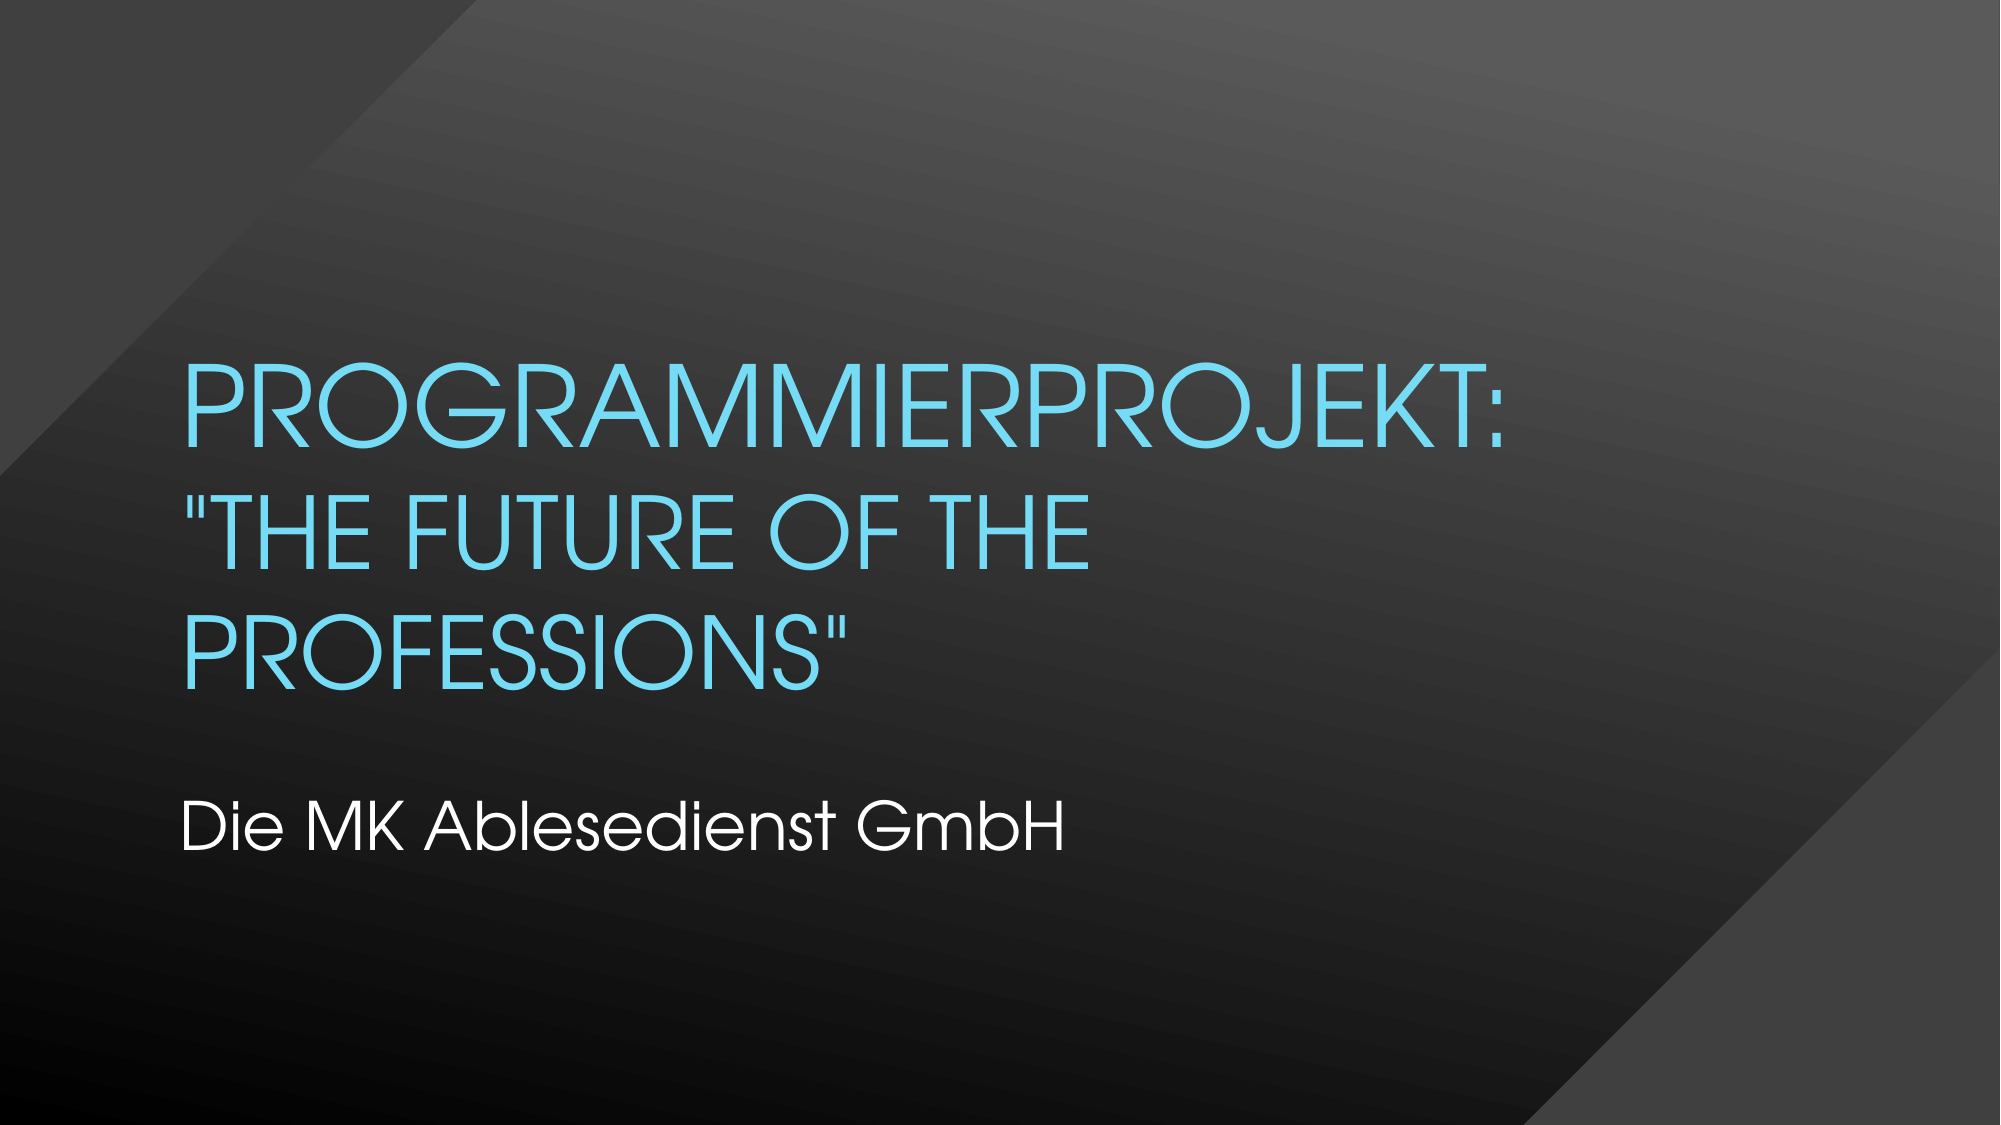

# Programmierprojekt: "the Future of the professions"
Die MK Ablesedienst GmbH